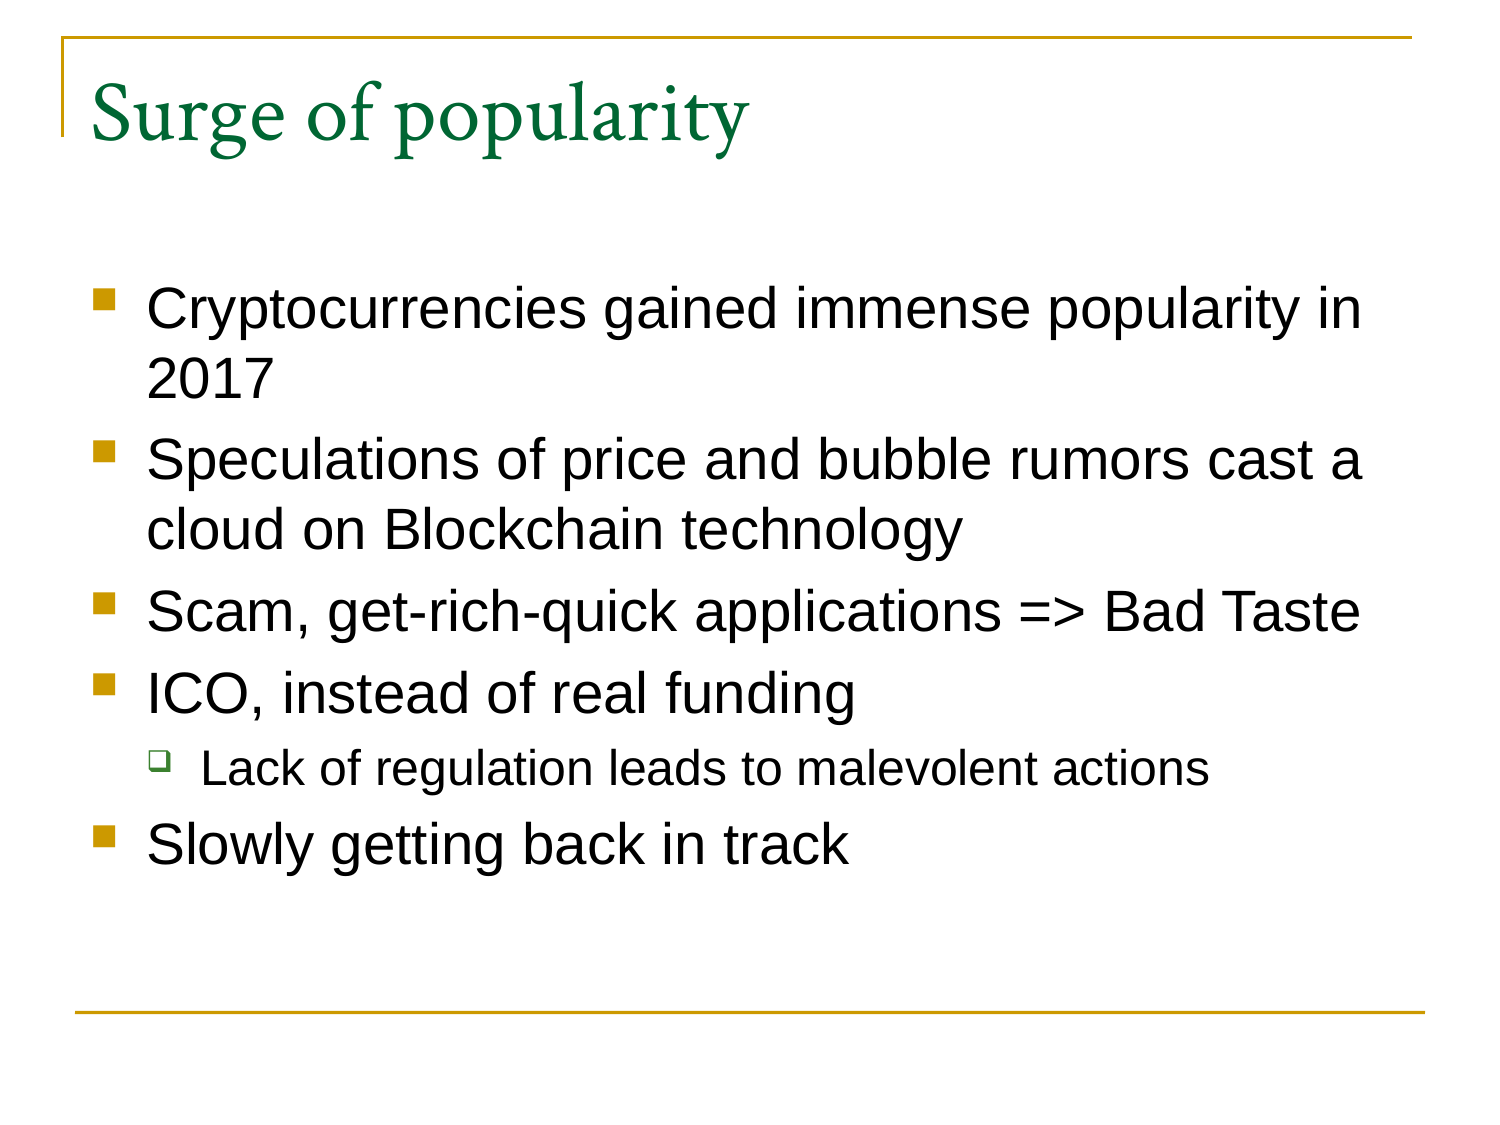

# Surge of popularity
Cryptocurrencies gained immense popularity in 2017
Speculations of price and bubble rumors cast a cloud on Blockchain technology
Scam, get-rich-quick applications => Bad Taste
ICO, instead of real funding
Lack of regulation leads to malevolent actions
Slowly getting back in track